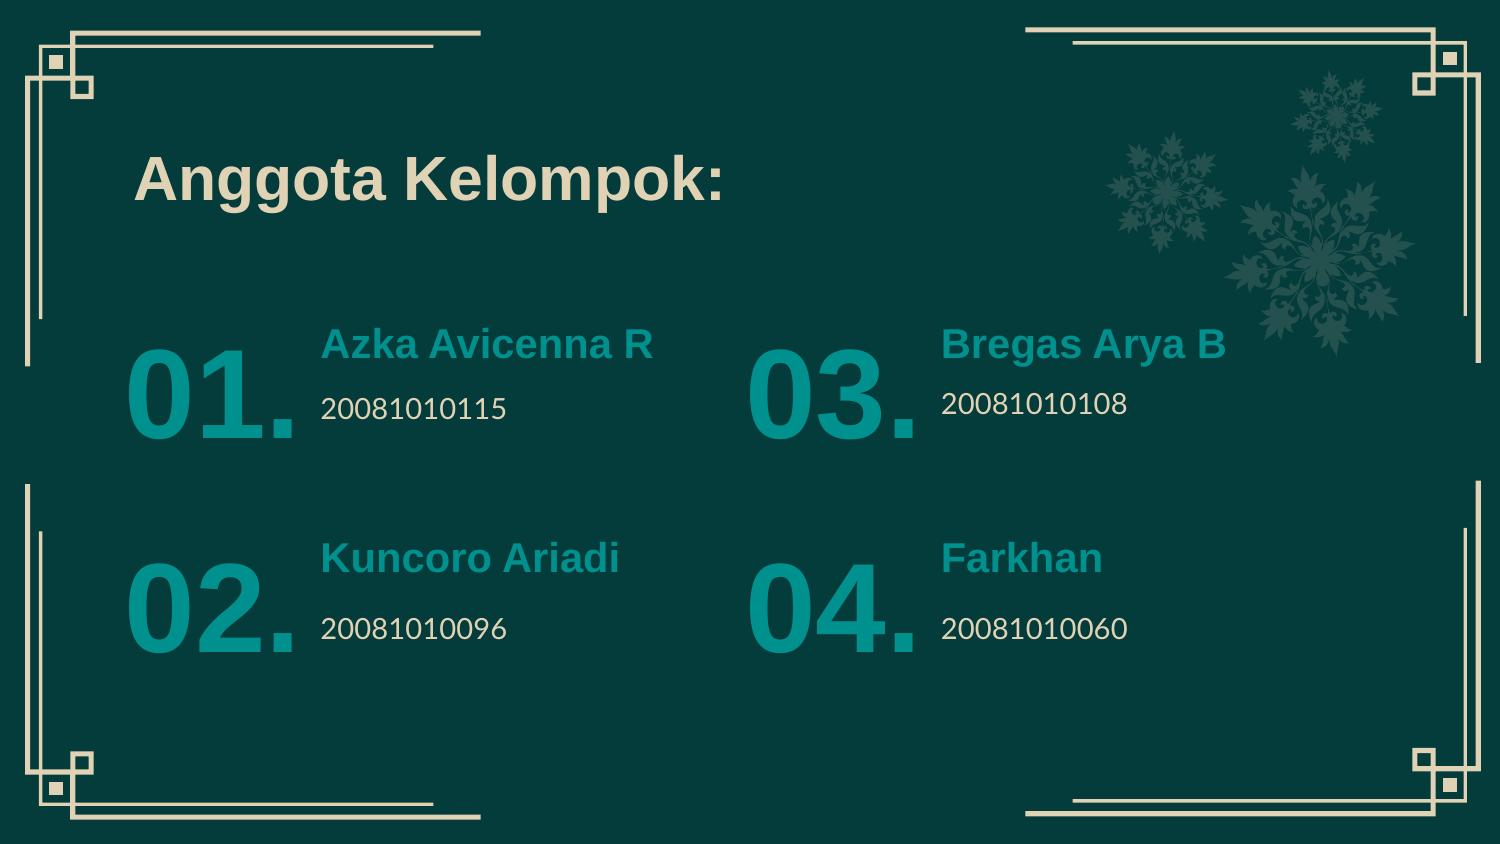

# Anggota Kelompok:
01.
Azka Avicenna R
03.
Bregas Arya B
20081010115
20081010108
02.
Kuncoro Ariadi
04.
Farkhan
20081010096
20081010060